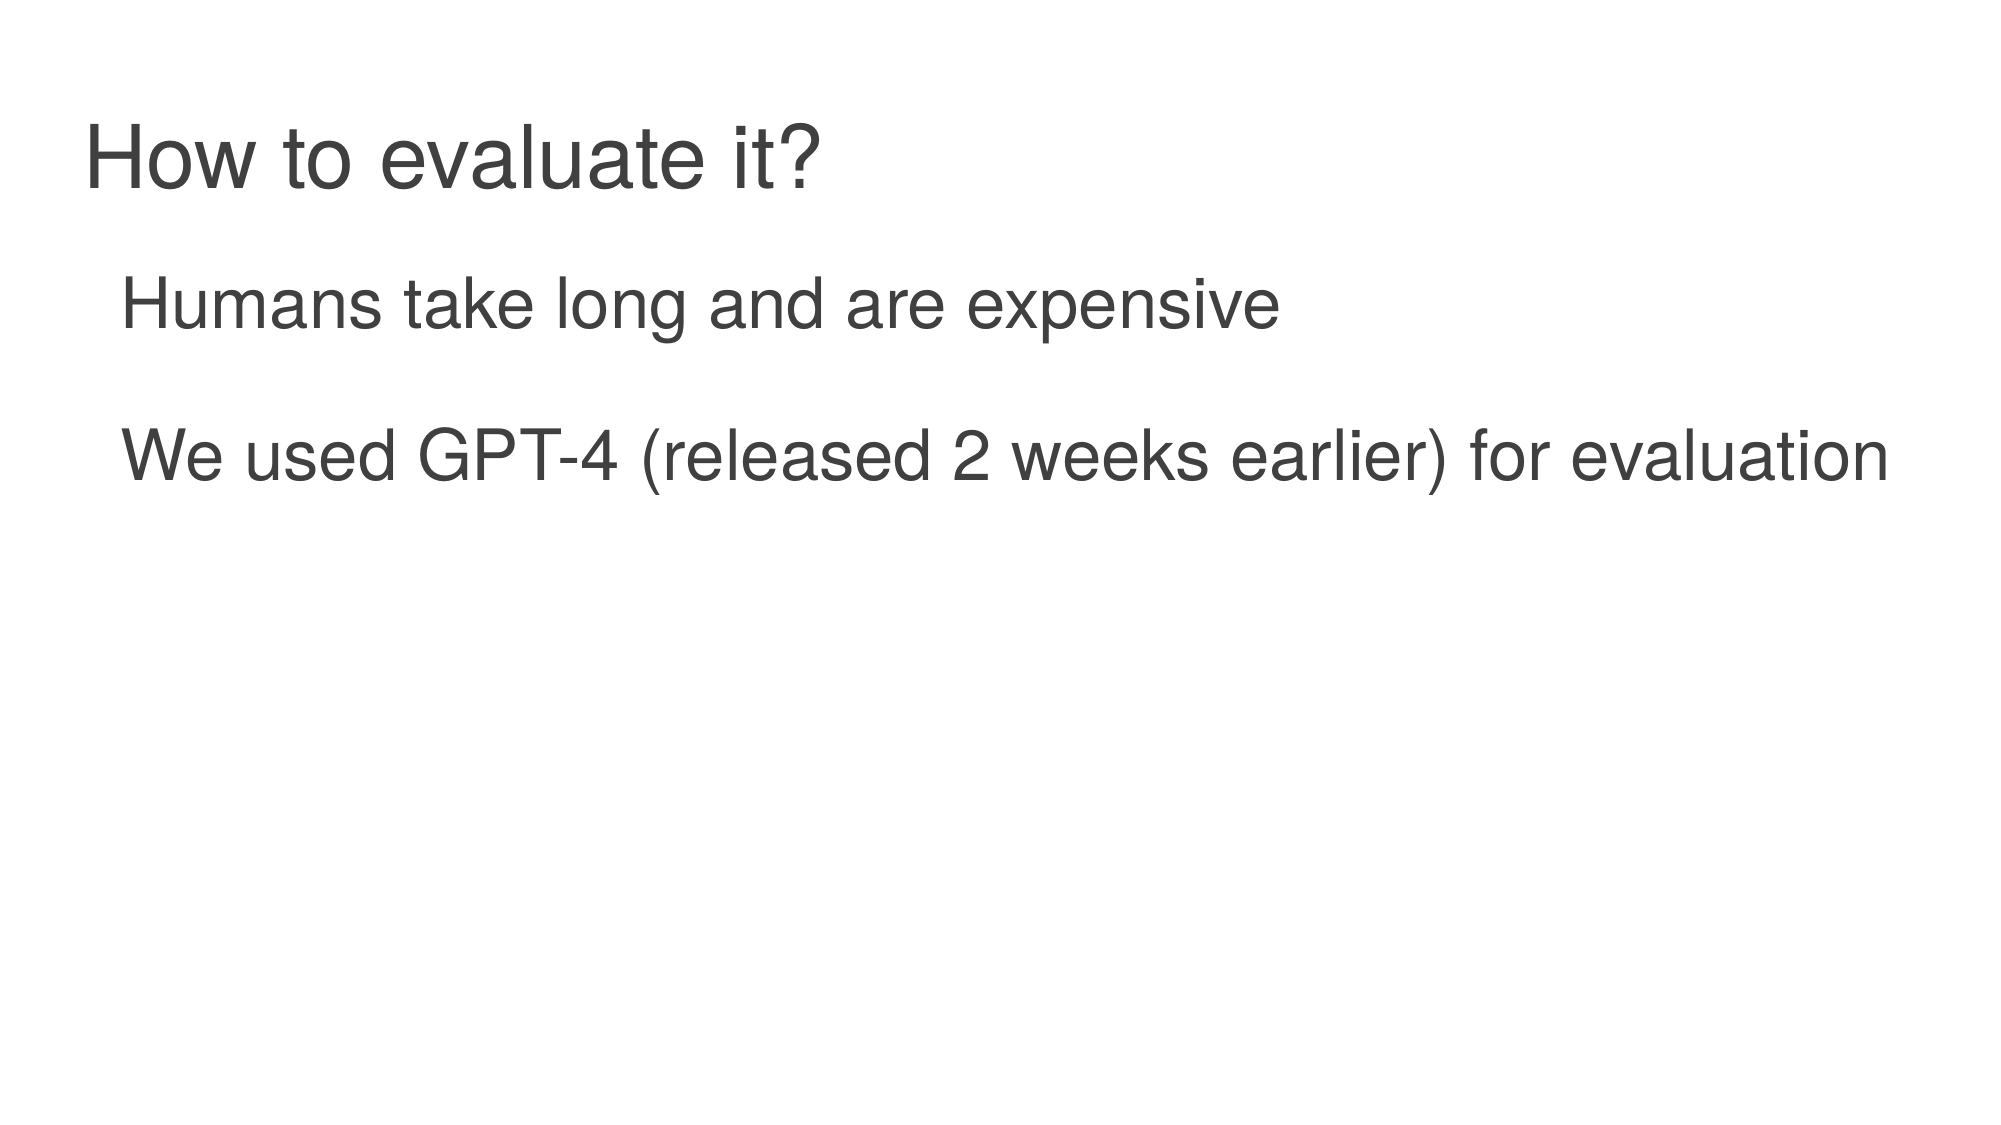

# How to evaluate it?
Humans take long and are expensive

We used GPT-4 (released 2 weeks earlier) for evaluation